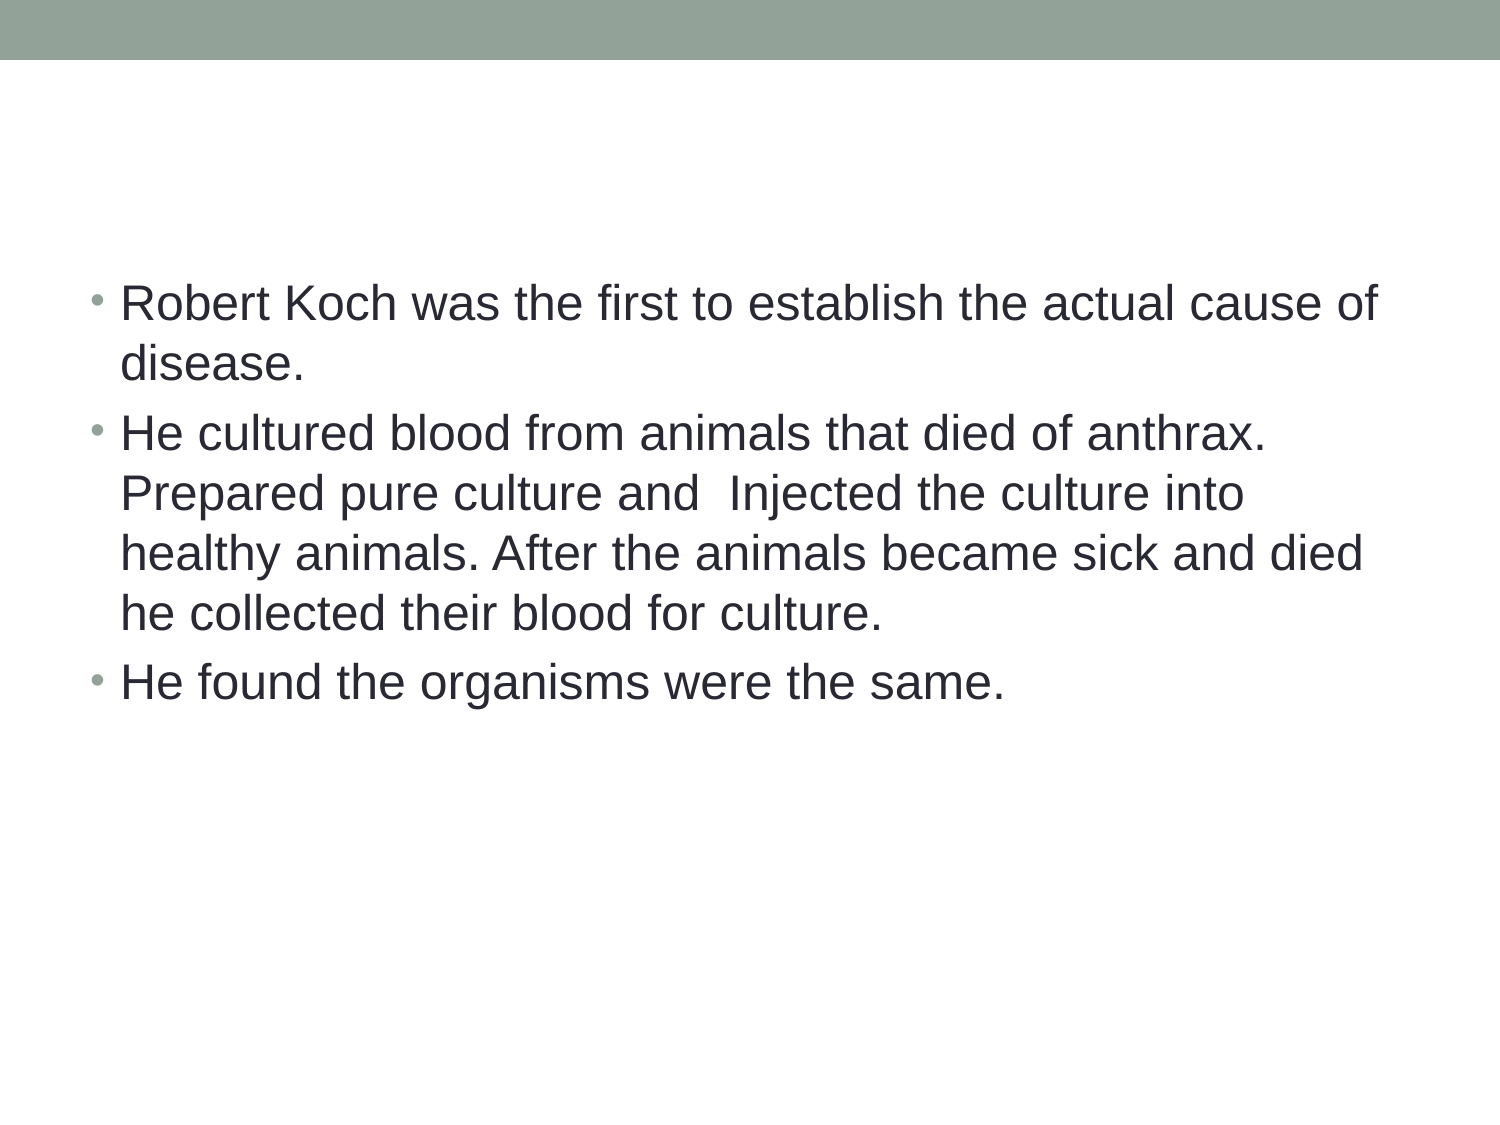

#
Robert Koch was the first to establish the actual cause of disease.
He cultured blood from animals that died of anthrax. Prepared pure culture and  Injected the culture into healthy animals. After the animals became sick and died he collected their blood for culture.
He found the organisms were the same.